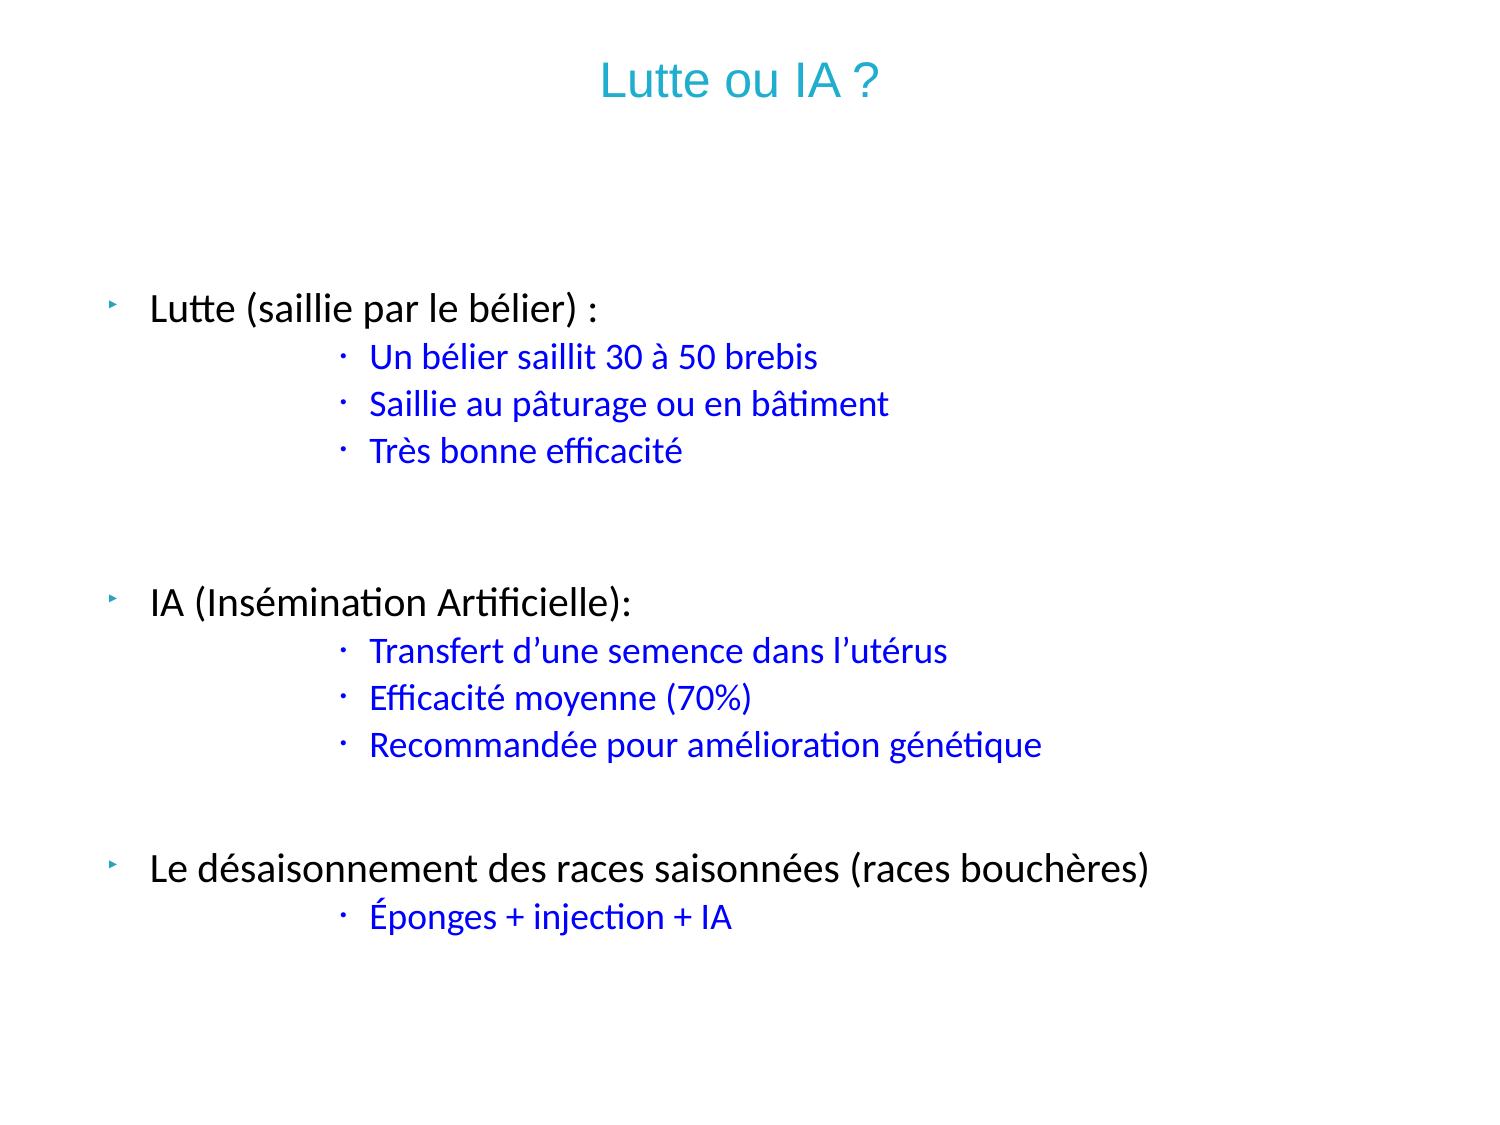

# Lutte ou IA ?
Lutte (saillie par le bélier) :
Un bélier saillit 30 à 50 brebis
Saillie au pâturage ou en bâtiment
Très bonne efficacité

IA (Insémination Artificielle):
Transfert d’une semence dans l’utérus
Efficacité moyenne (70%)
Recommandée pour amélioration génétique

Le désaisonnement des races saisonnées (races bouchères)
Éponges + injection + IA